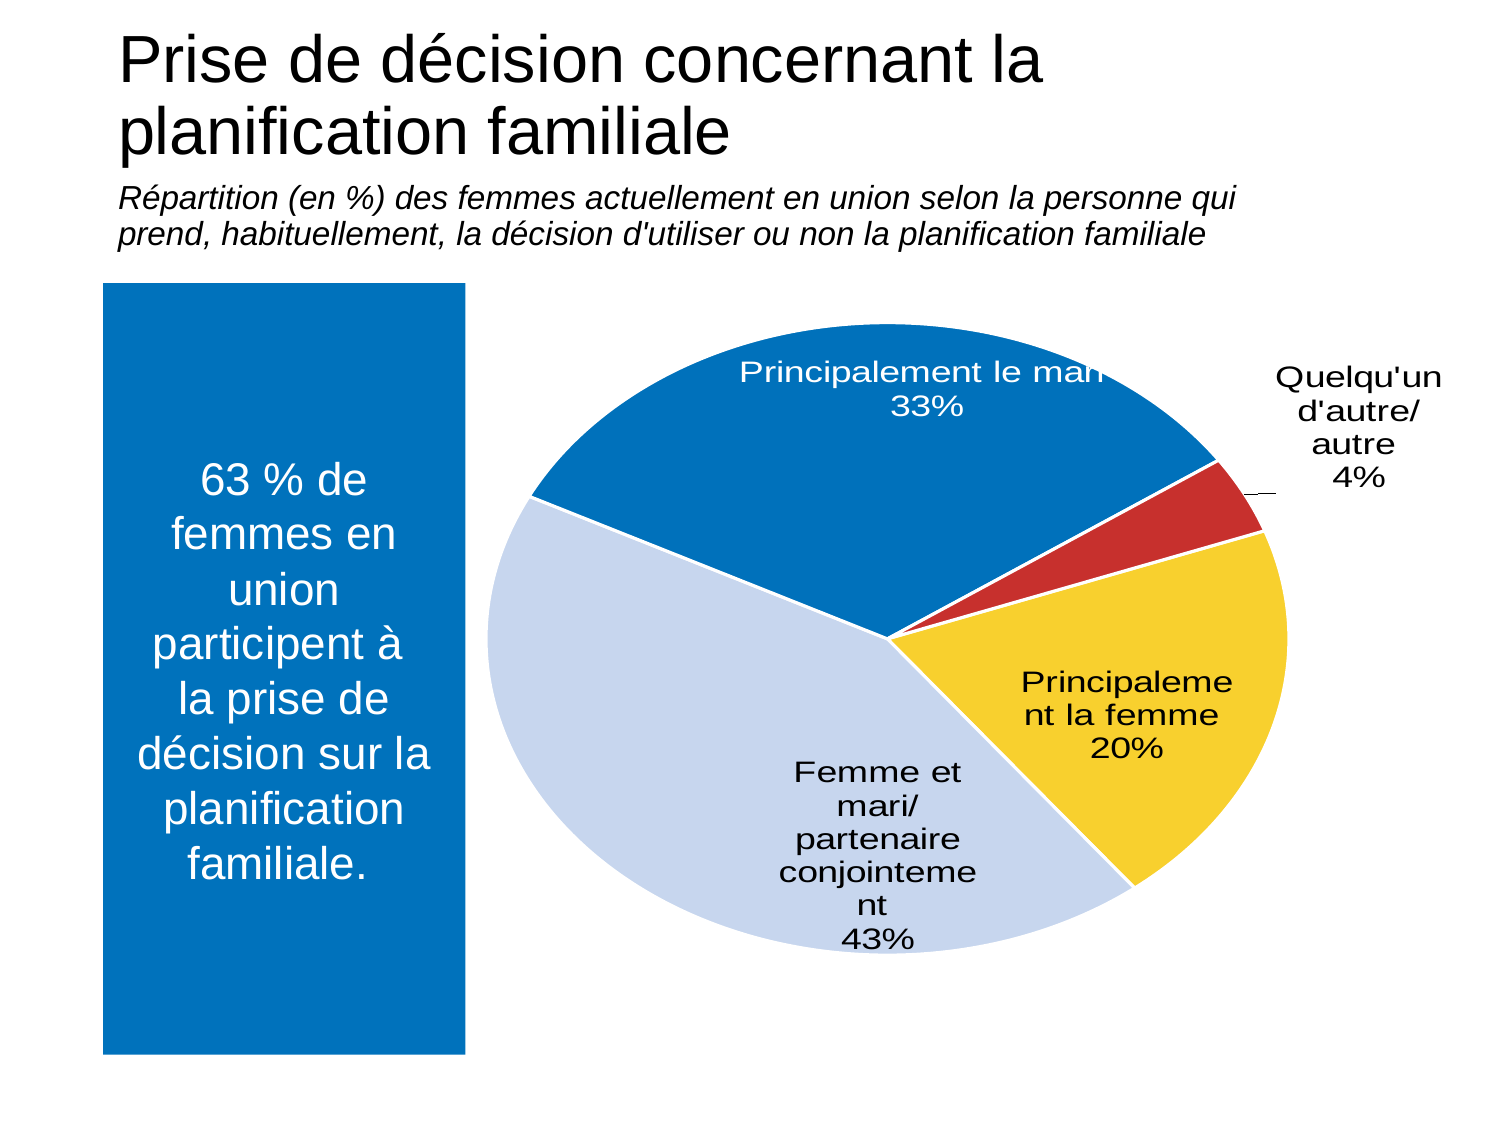

# Prise de décision concernant la planification familiale
Répartition (en %) des femmes actuellement en union selon la personne qui prend, habituellement, la décision d'utiliser ou non la planification familiale

### Chart

| Category | Sales |
|---|---|
| Principalement la femme  | 20.0 |
| Femme et mari/partenaire conjointement  | 43.0 |
| Principalement le mari  | 33.0 |
| Quelqu'un d'autre/ autre  | 4.0 |
63 % de femmes en union participent à
la prise de décision sur la planification familiale.